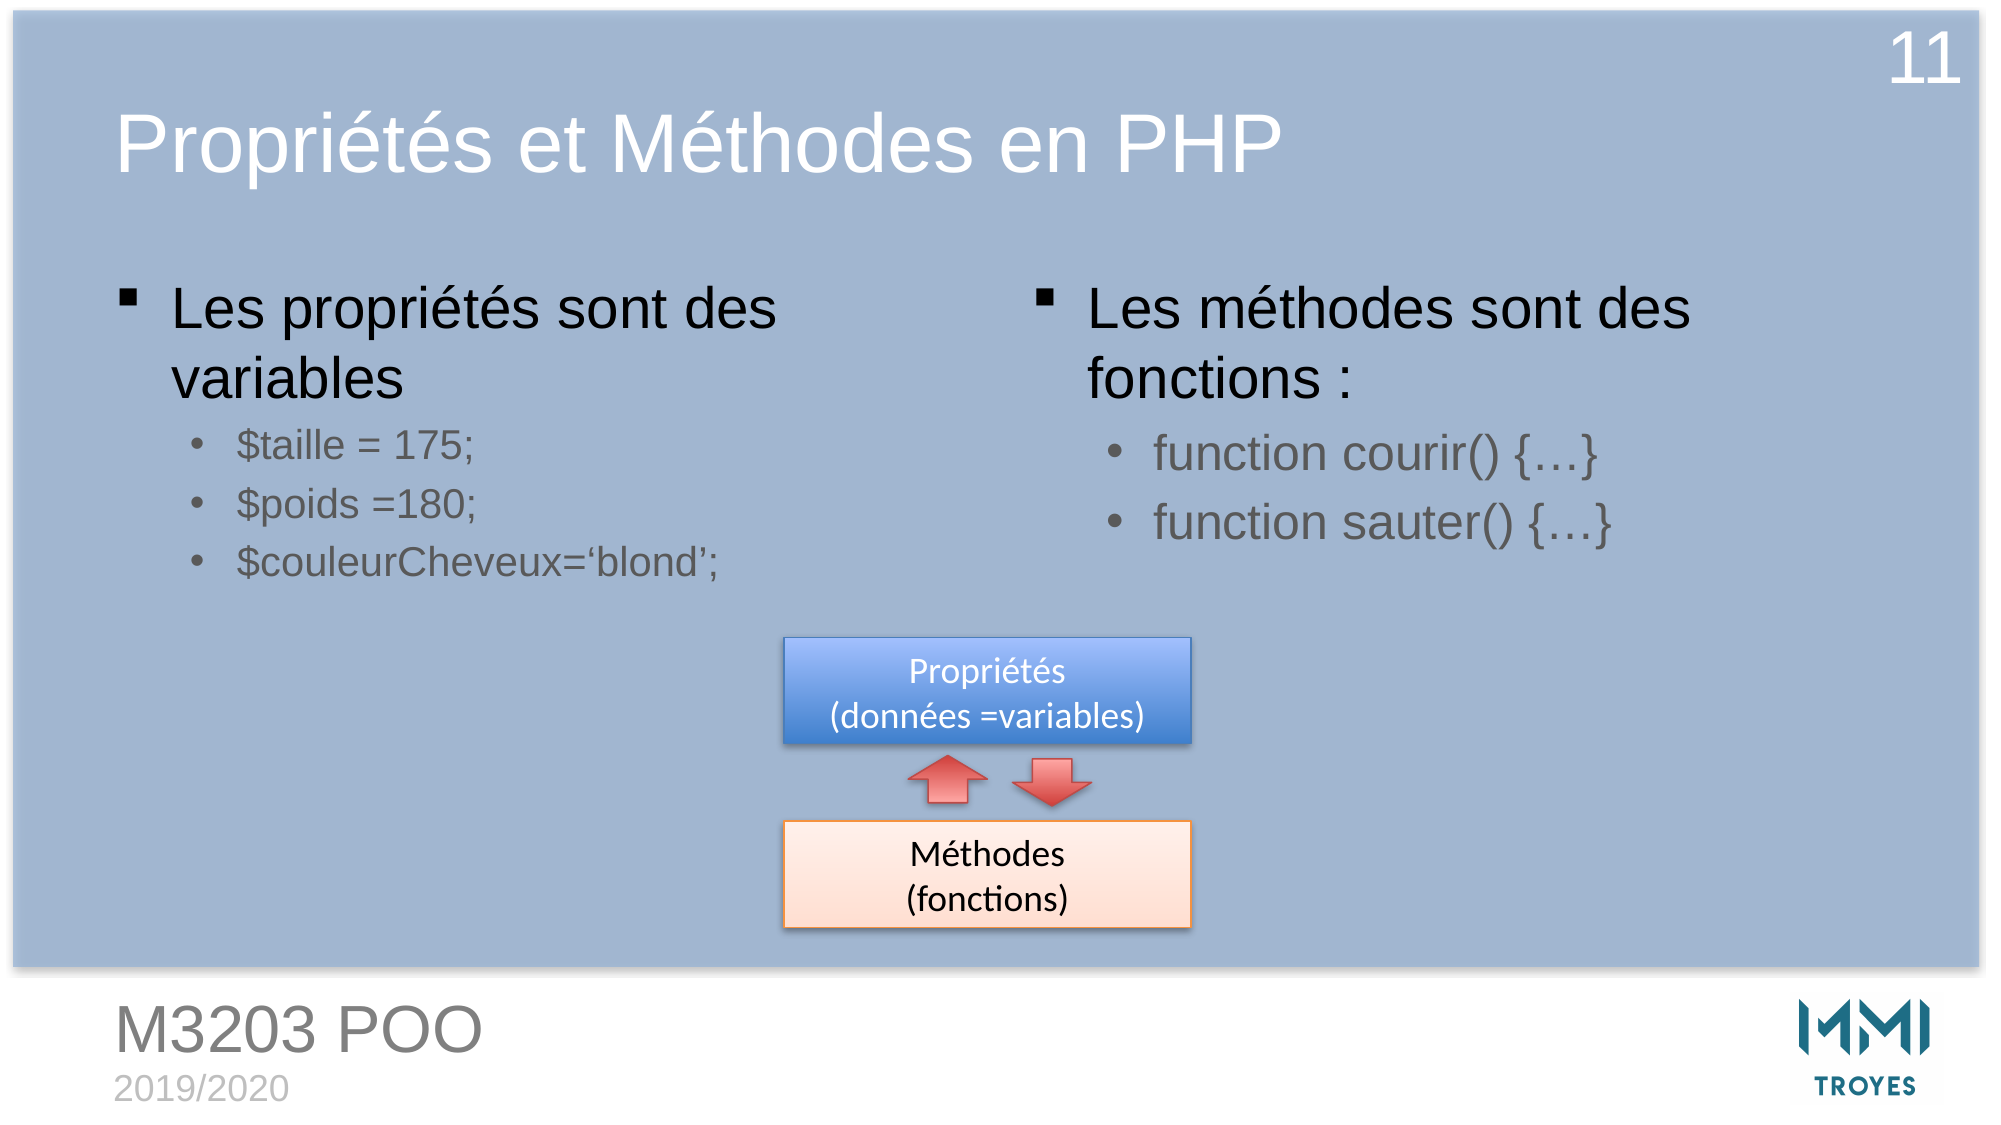

11
# Propriétés et Méthodes en PHP
Les propriétés sont des variables
$taille = 175;
$poids =180;
$couleurCheveux=‘blond’;

Les méthodes sont des fonctions :
function courir() {…}
function sauter() {…}

Propriétés
(données =variables)

Méthodes
(fonctions)